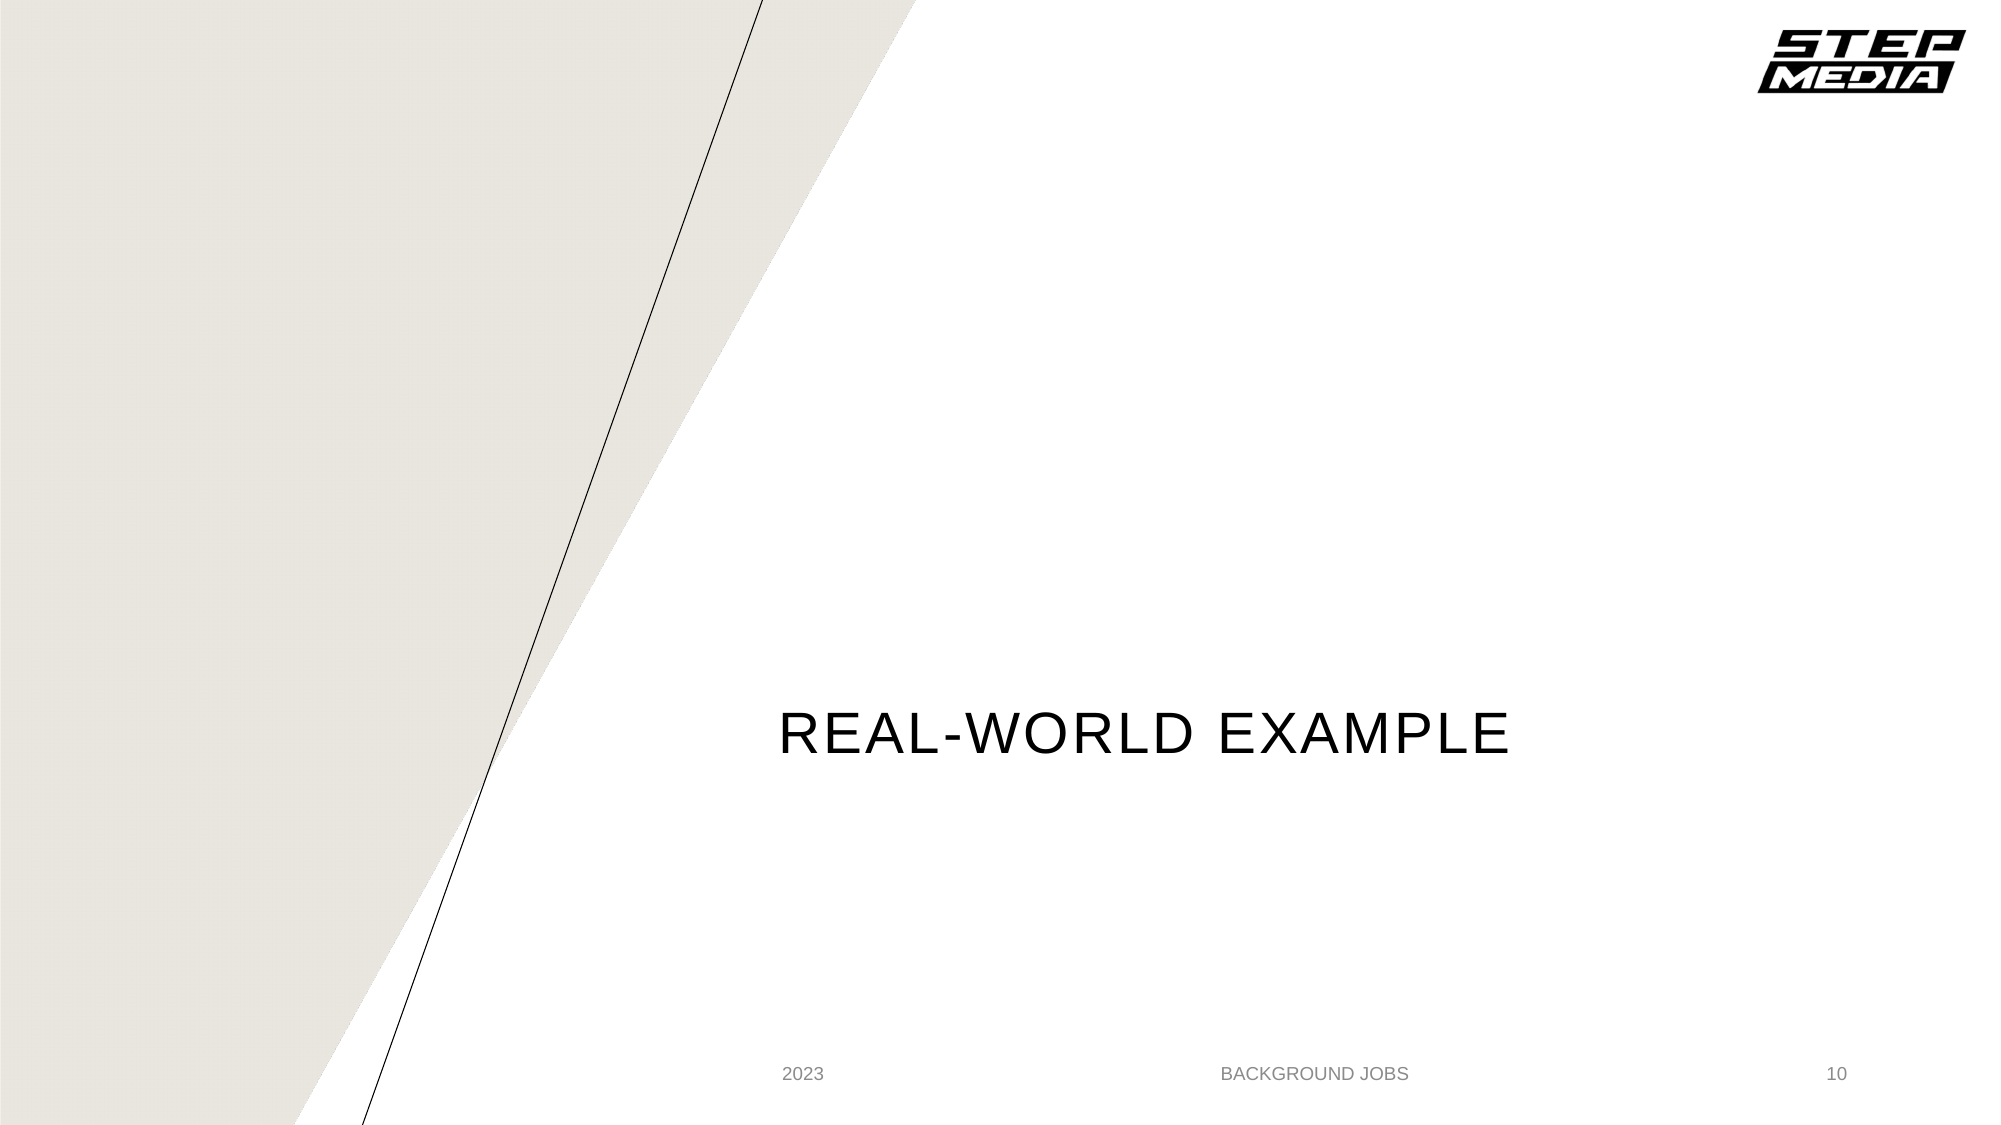

# Real-world example​

2023
BACKGROUND JOBS
10